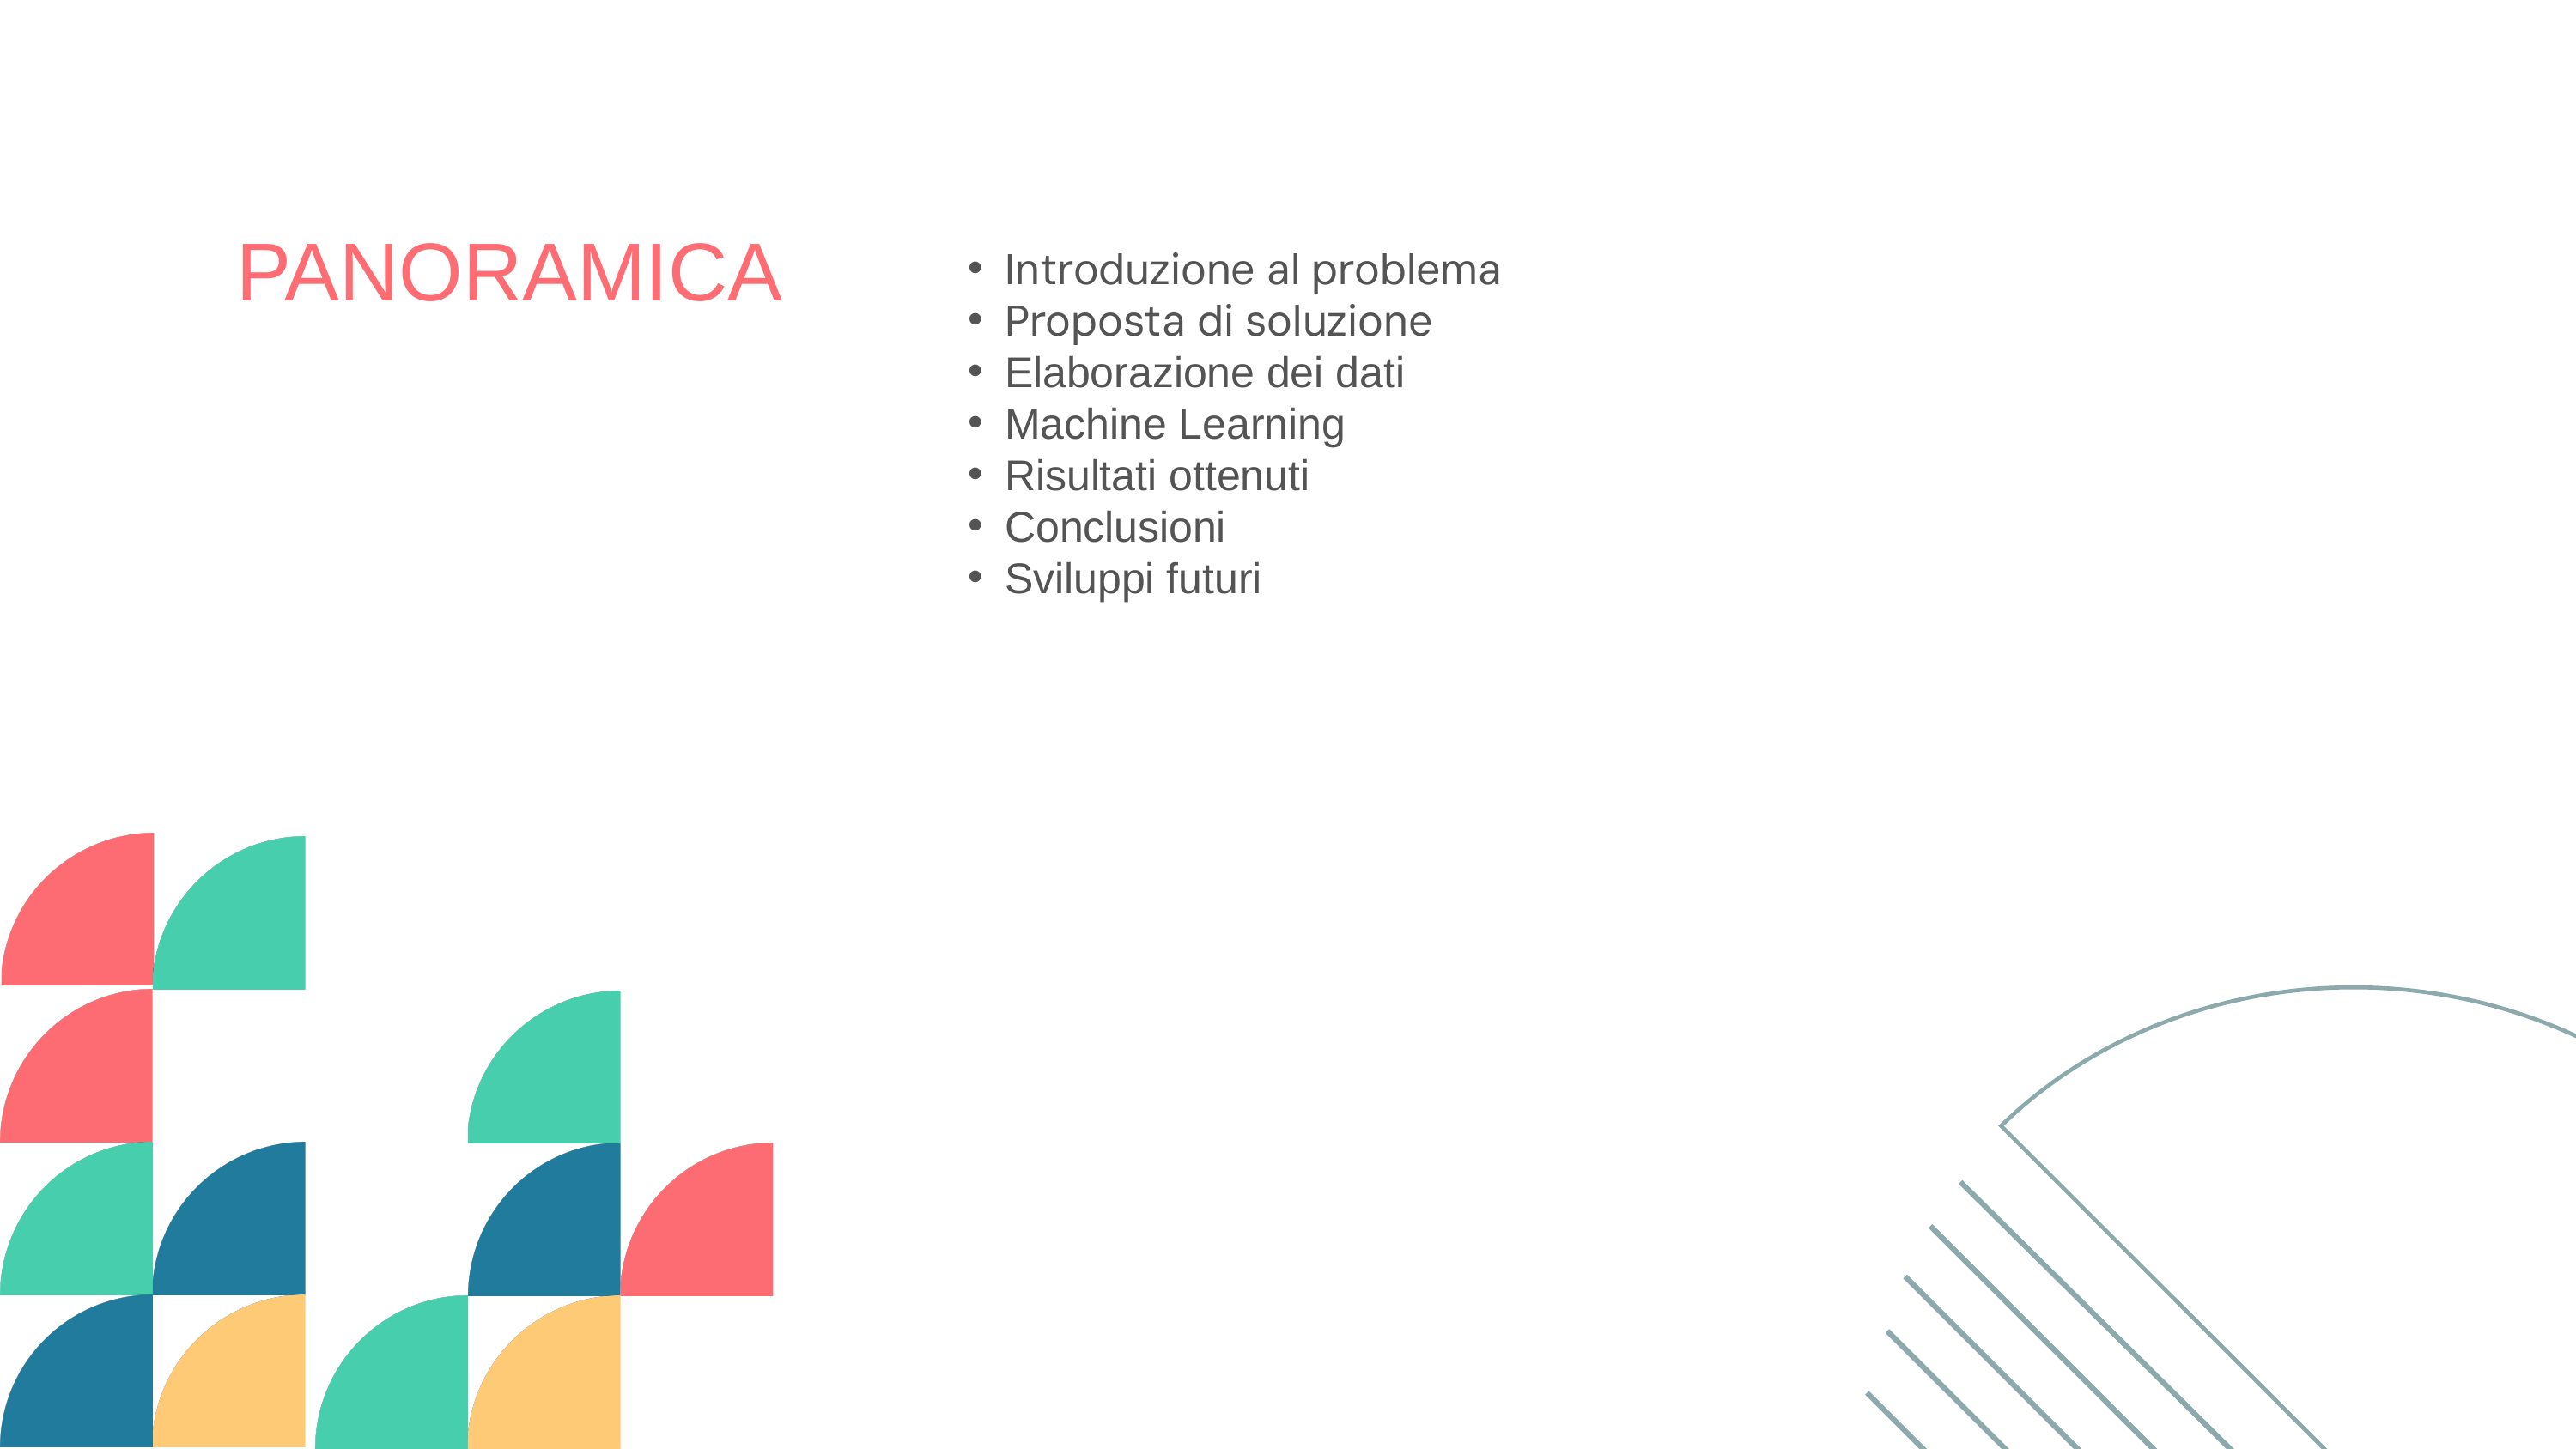

PANORAMICA
Introduzione al problema
Proposta di soluzione
Elaborazione dei dati
Machine Learning
Risultati ottenuti
Conclusioni
Sviluppi futuri